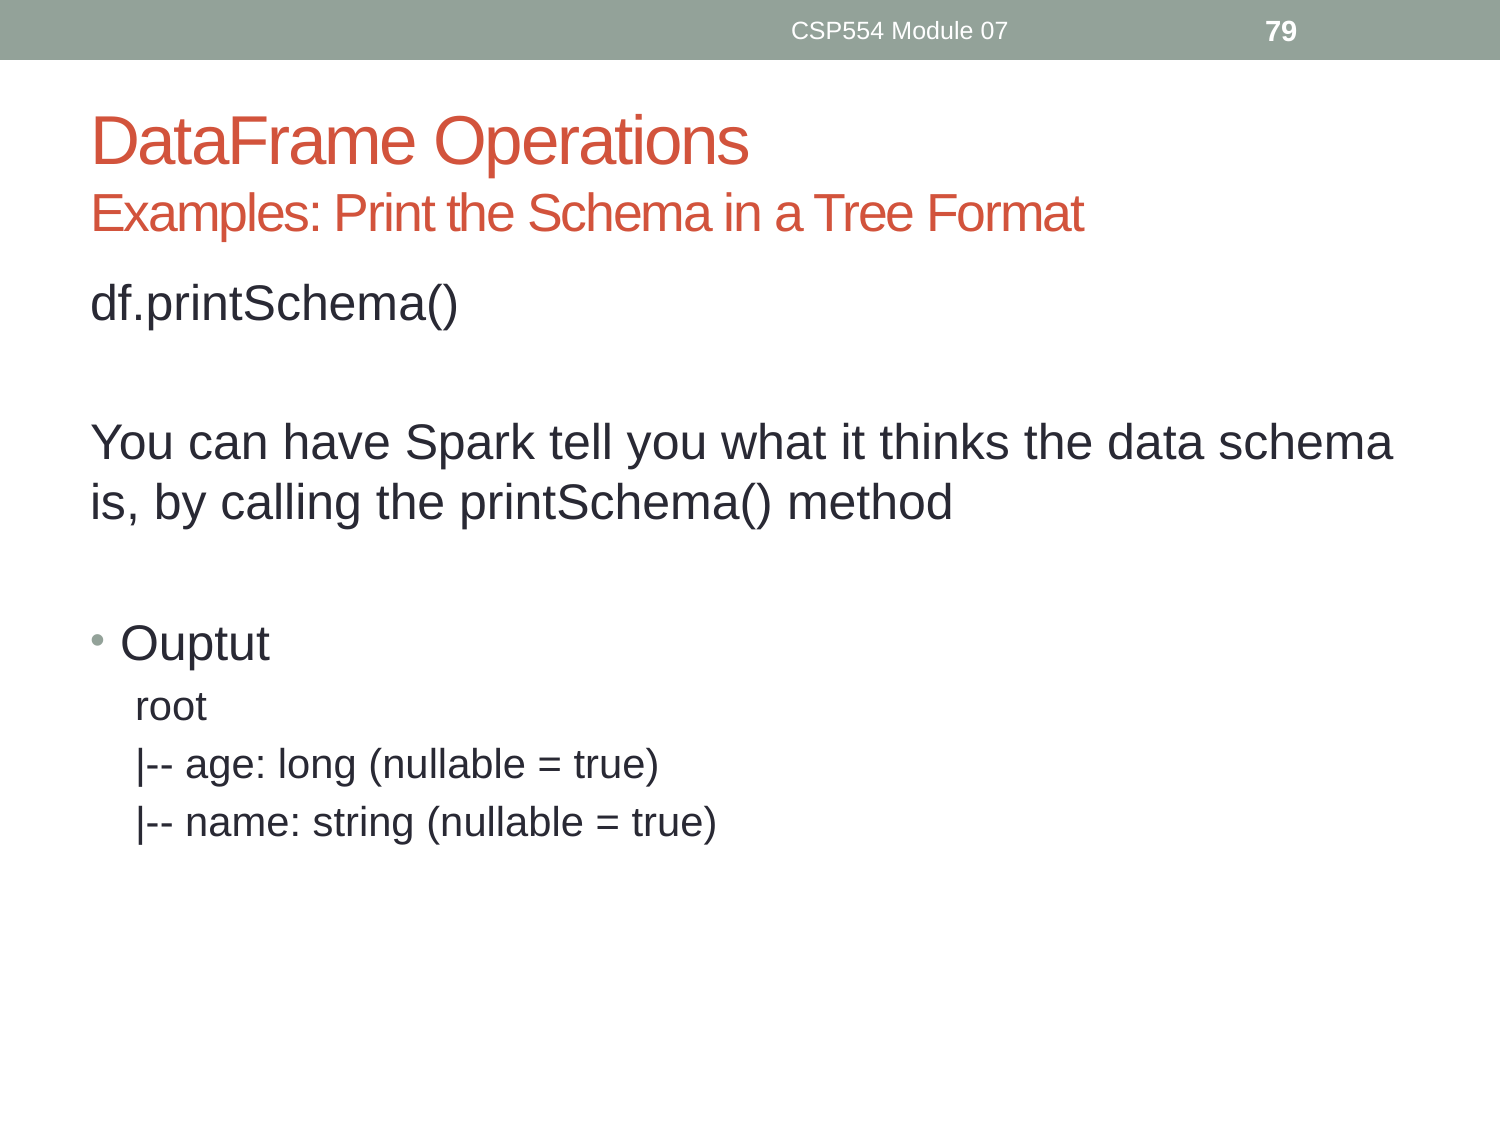

CSP554 Module 07
79
# DataFrame Operations Examples: Print the Schema in a Tree Format
df.printSchema()

You can have Spark tell you what it thinks the data schema is, by calling the printSchema() method

Ouptut
root
|-- age: long (nullable = true)
|-- name: string (nullable = true)